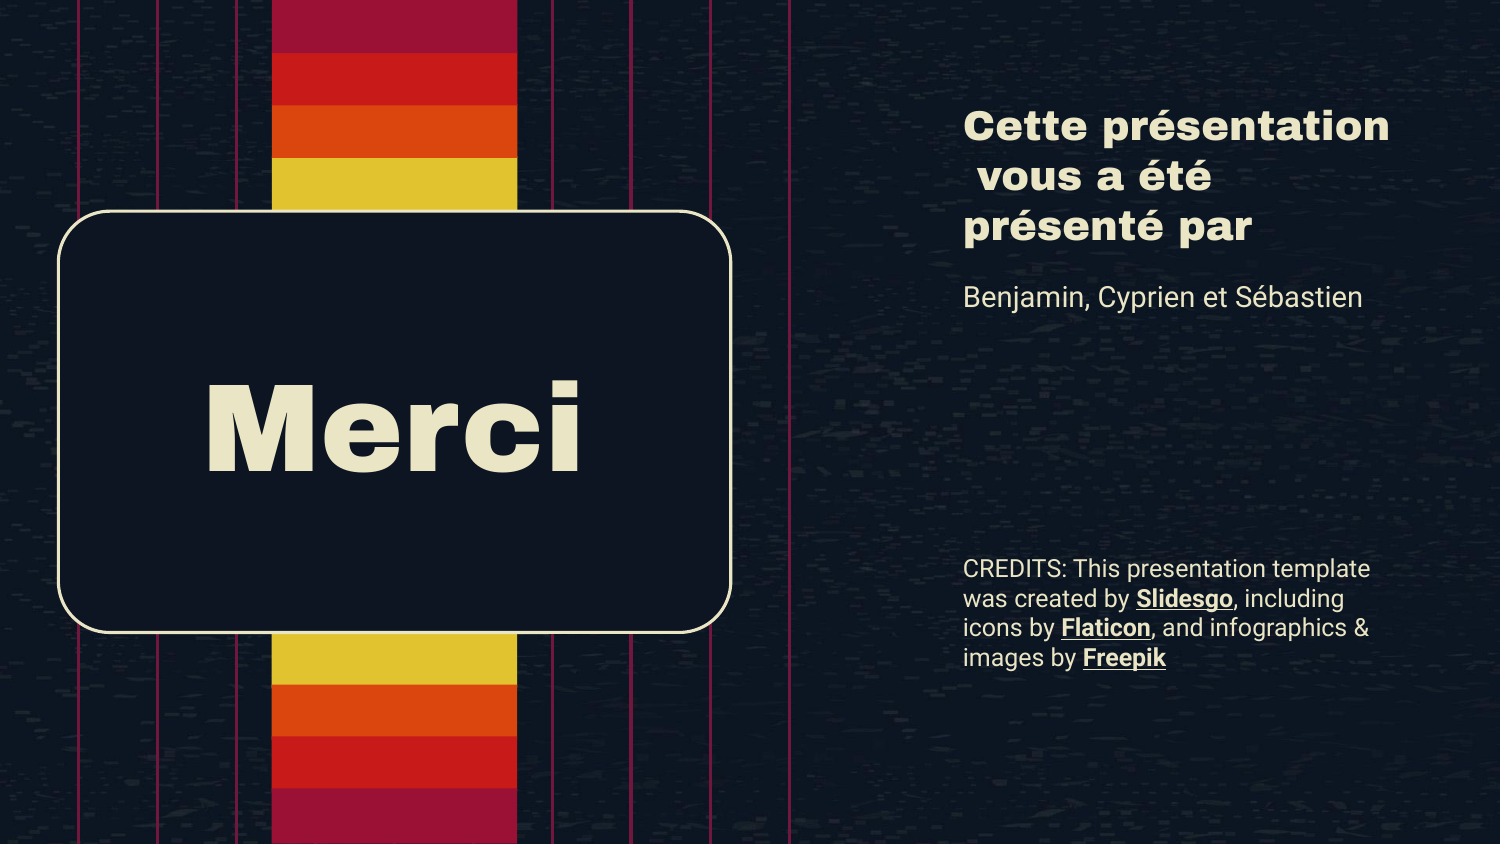

Cette présentation  vous a été présenté par
Benjamin, Cyprien et Sébastien
# Merci